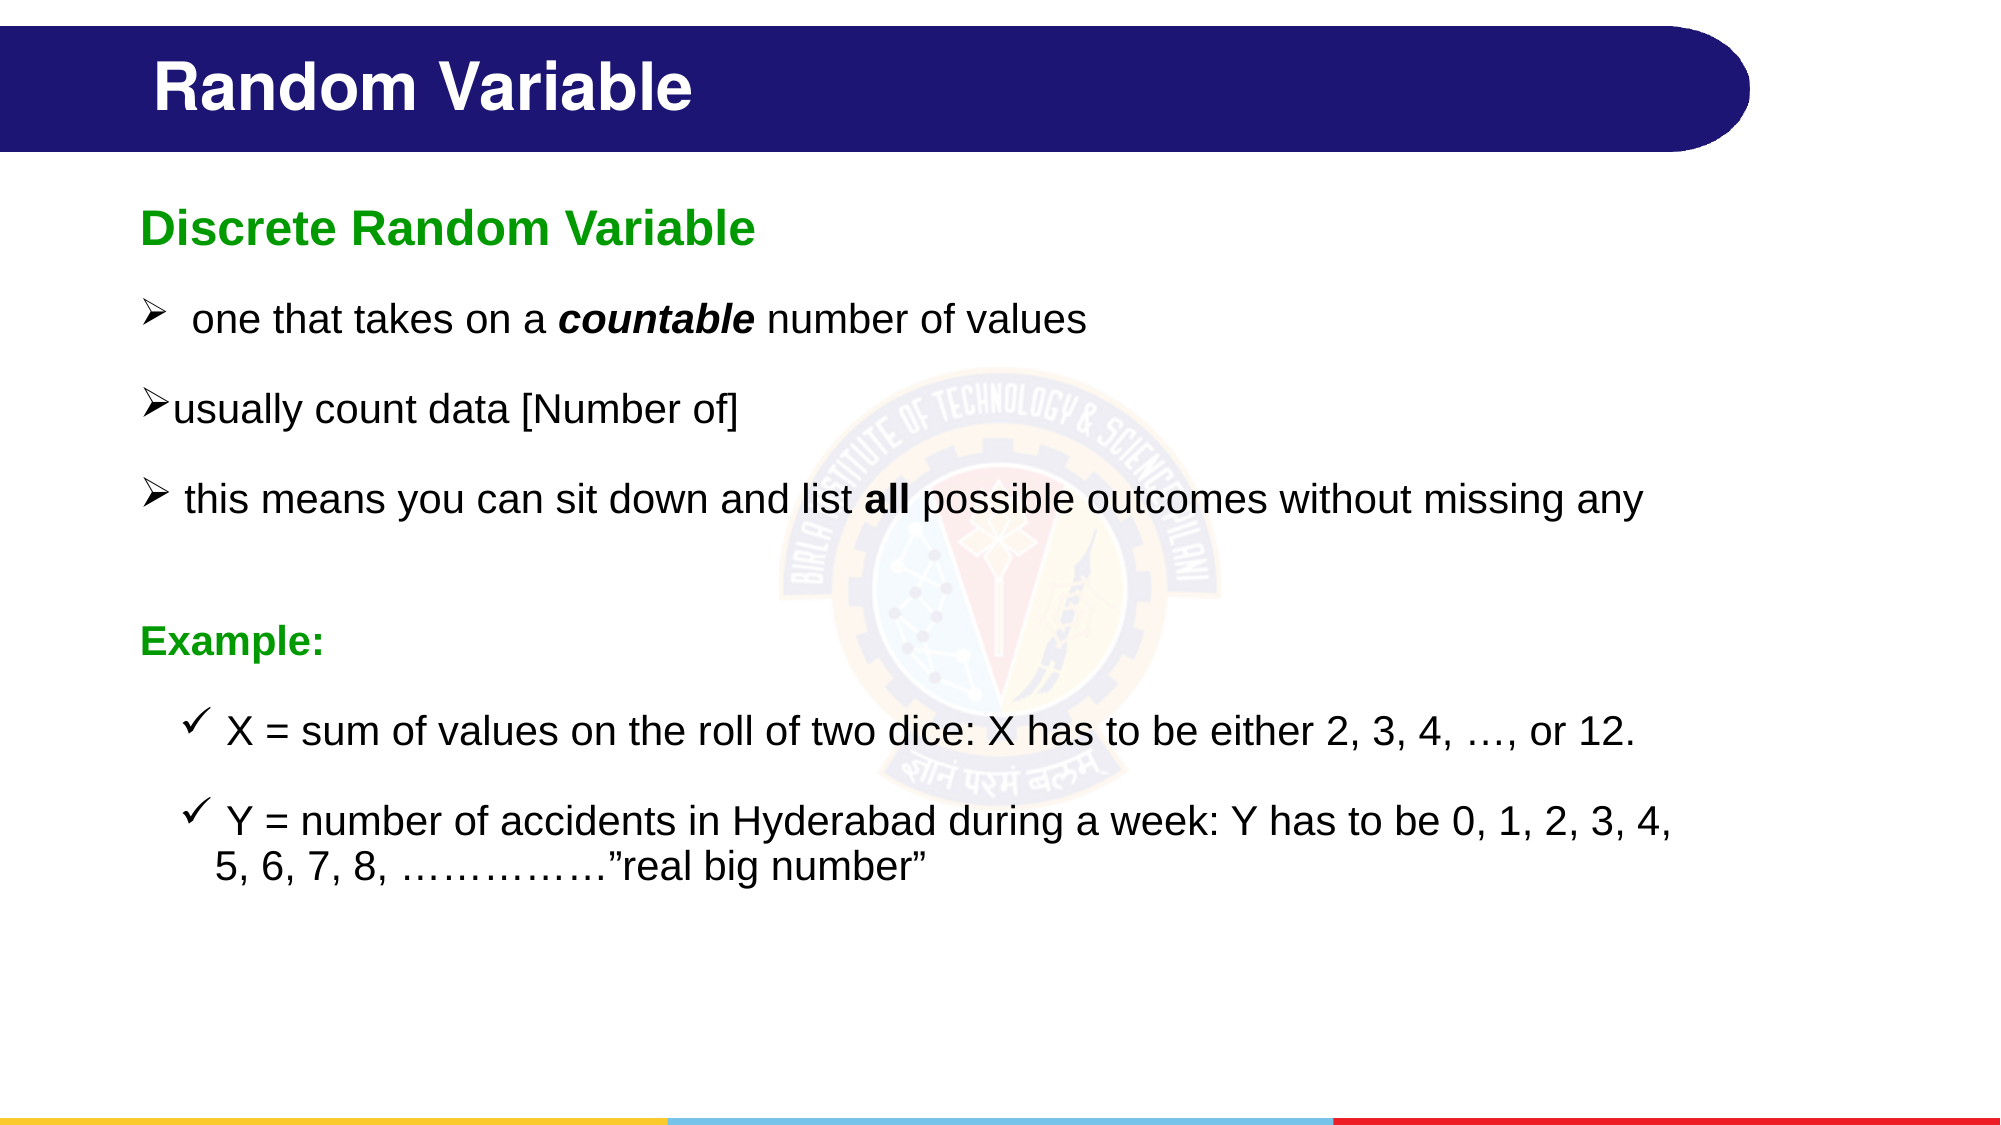

# Random Variable

Discrete Random Variable

  one that takes on a countable number of values

usually count data [Number of]

 this means you can sit down and list all possible outcomes without missing any
Example:

 X = sum of values on the roll of two dice: X has to be either 2, 3, 4, …, or 12.

 Y = number of accidents in Hyderabad during a week: Y has to be 0, 1, 2, 3, 4, 5, 6, 7, 8, ……………”real big number”